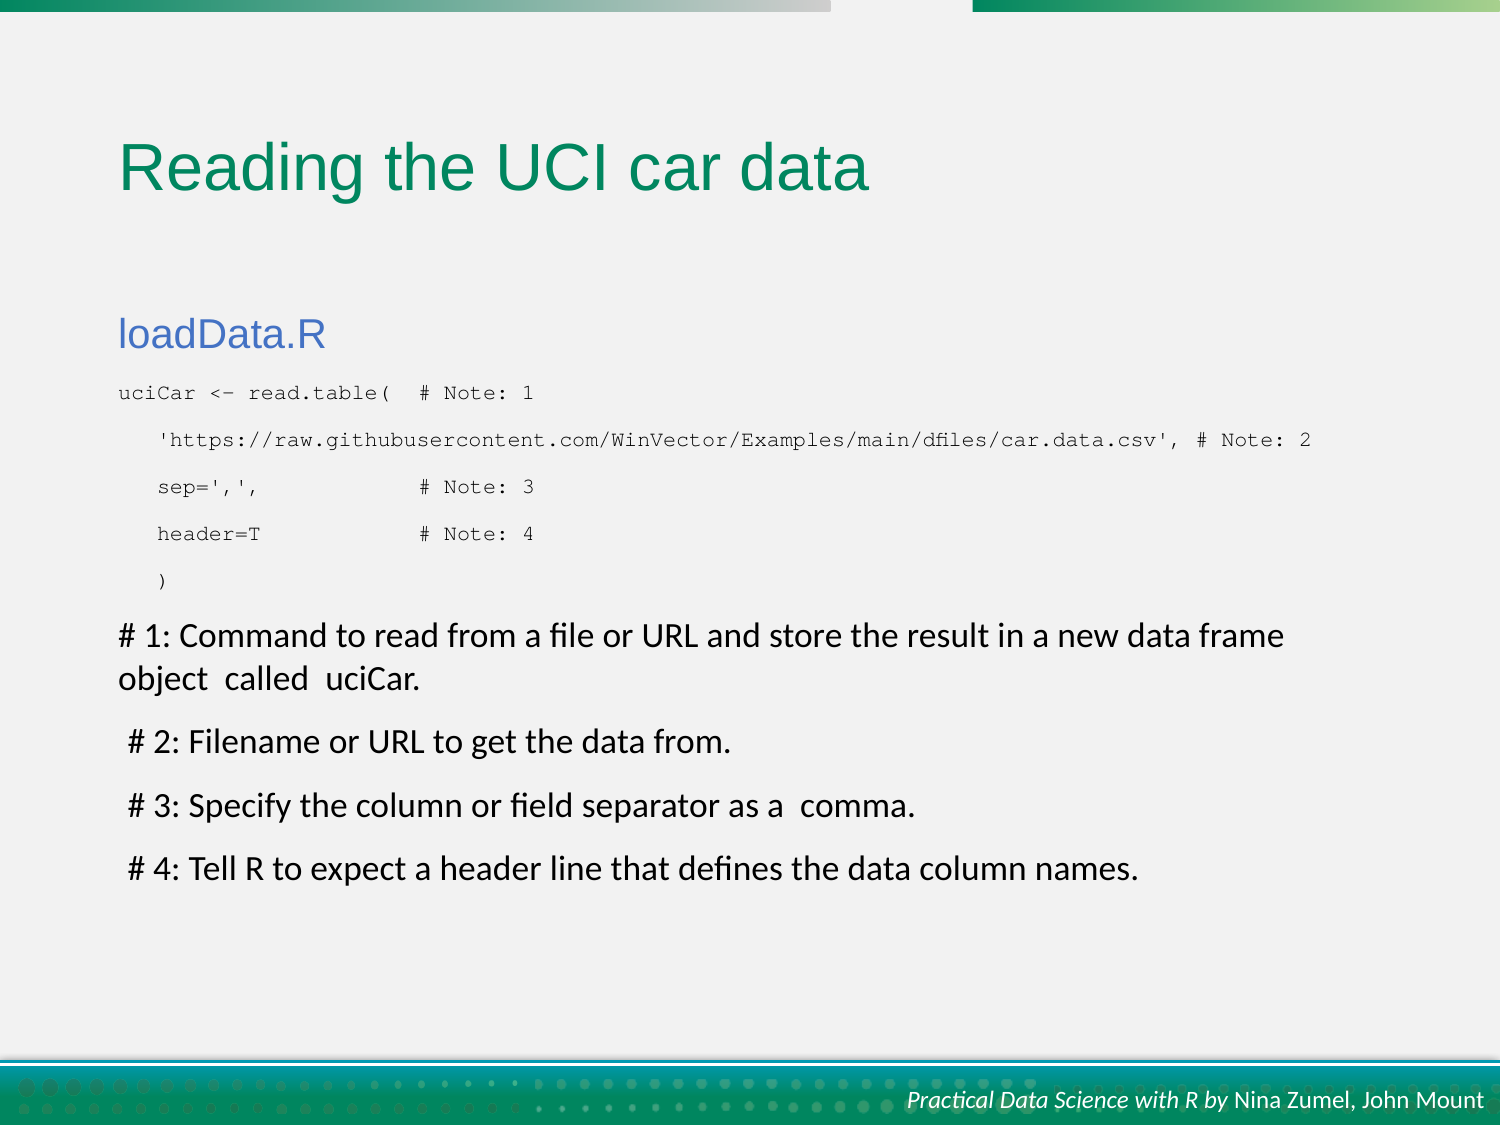

# Reading the UCI car data
loadData.R
uciCar <- read.table(  	# Note: 1
   'https://raw.githubusercontent.com/WinVector/Examples/main/dfiles/car.data.csv', # Note: 2
   sep=',', 	# Note: 3
   header=T 	# Note: 4
   )
# 1: Command to read from a file or URL and store the result in a new data frame object  called  uciCar.
# 2: Filename or URL to get the data from.
# 3: Specify the column or field separator as a  comma.
# 4: Tell R to expect a header line that defines the data column names.

Practical Data Science with R by Nina Zumel, John Mount